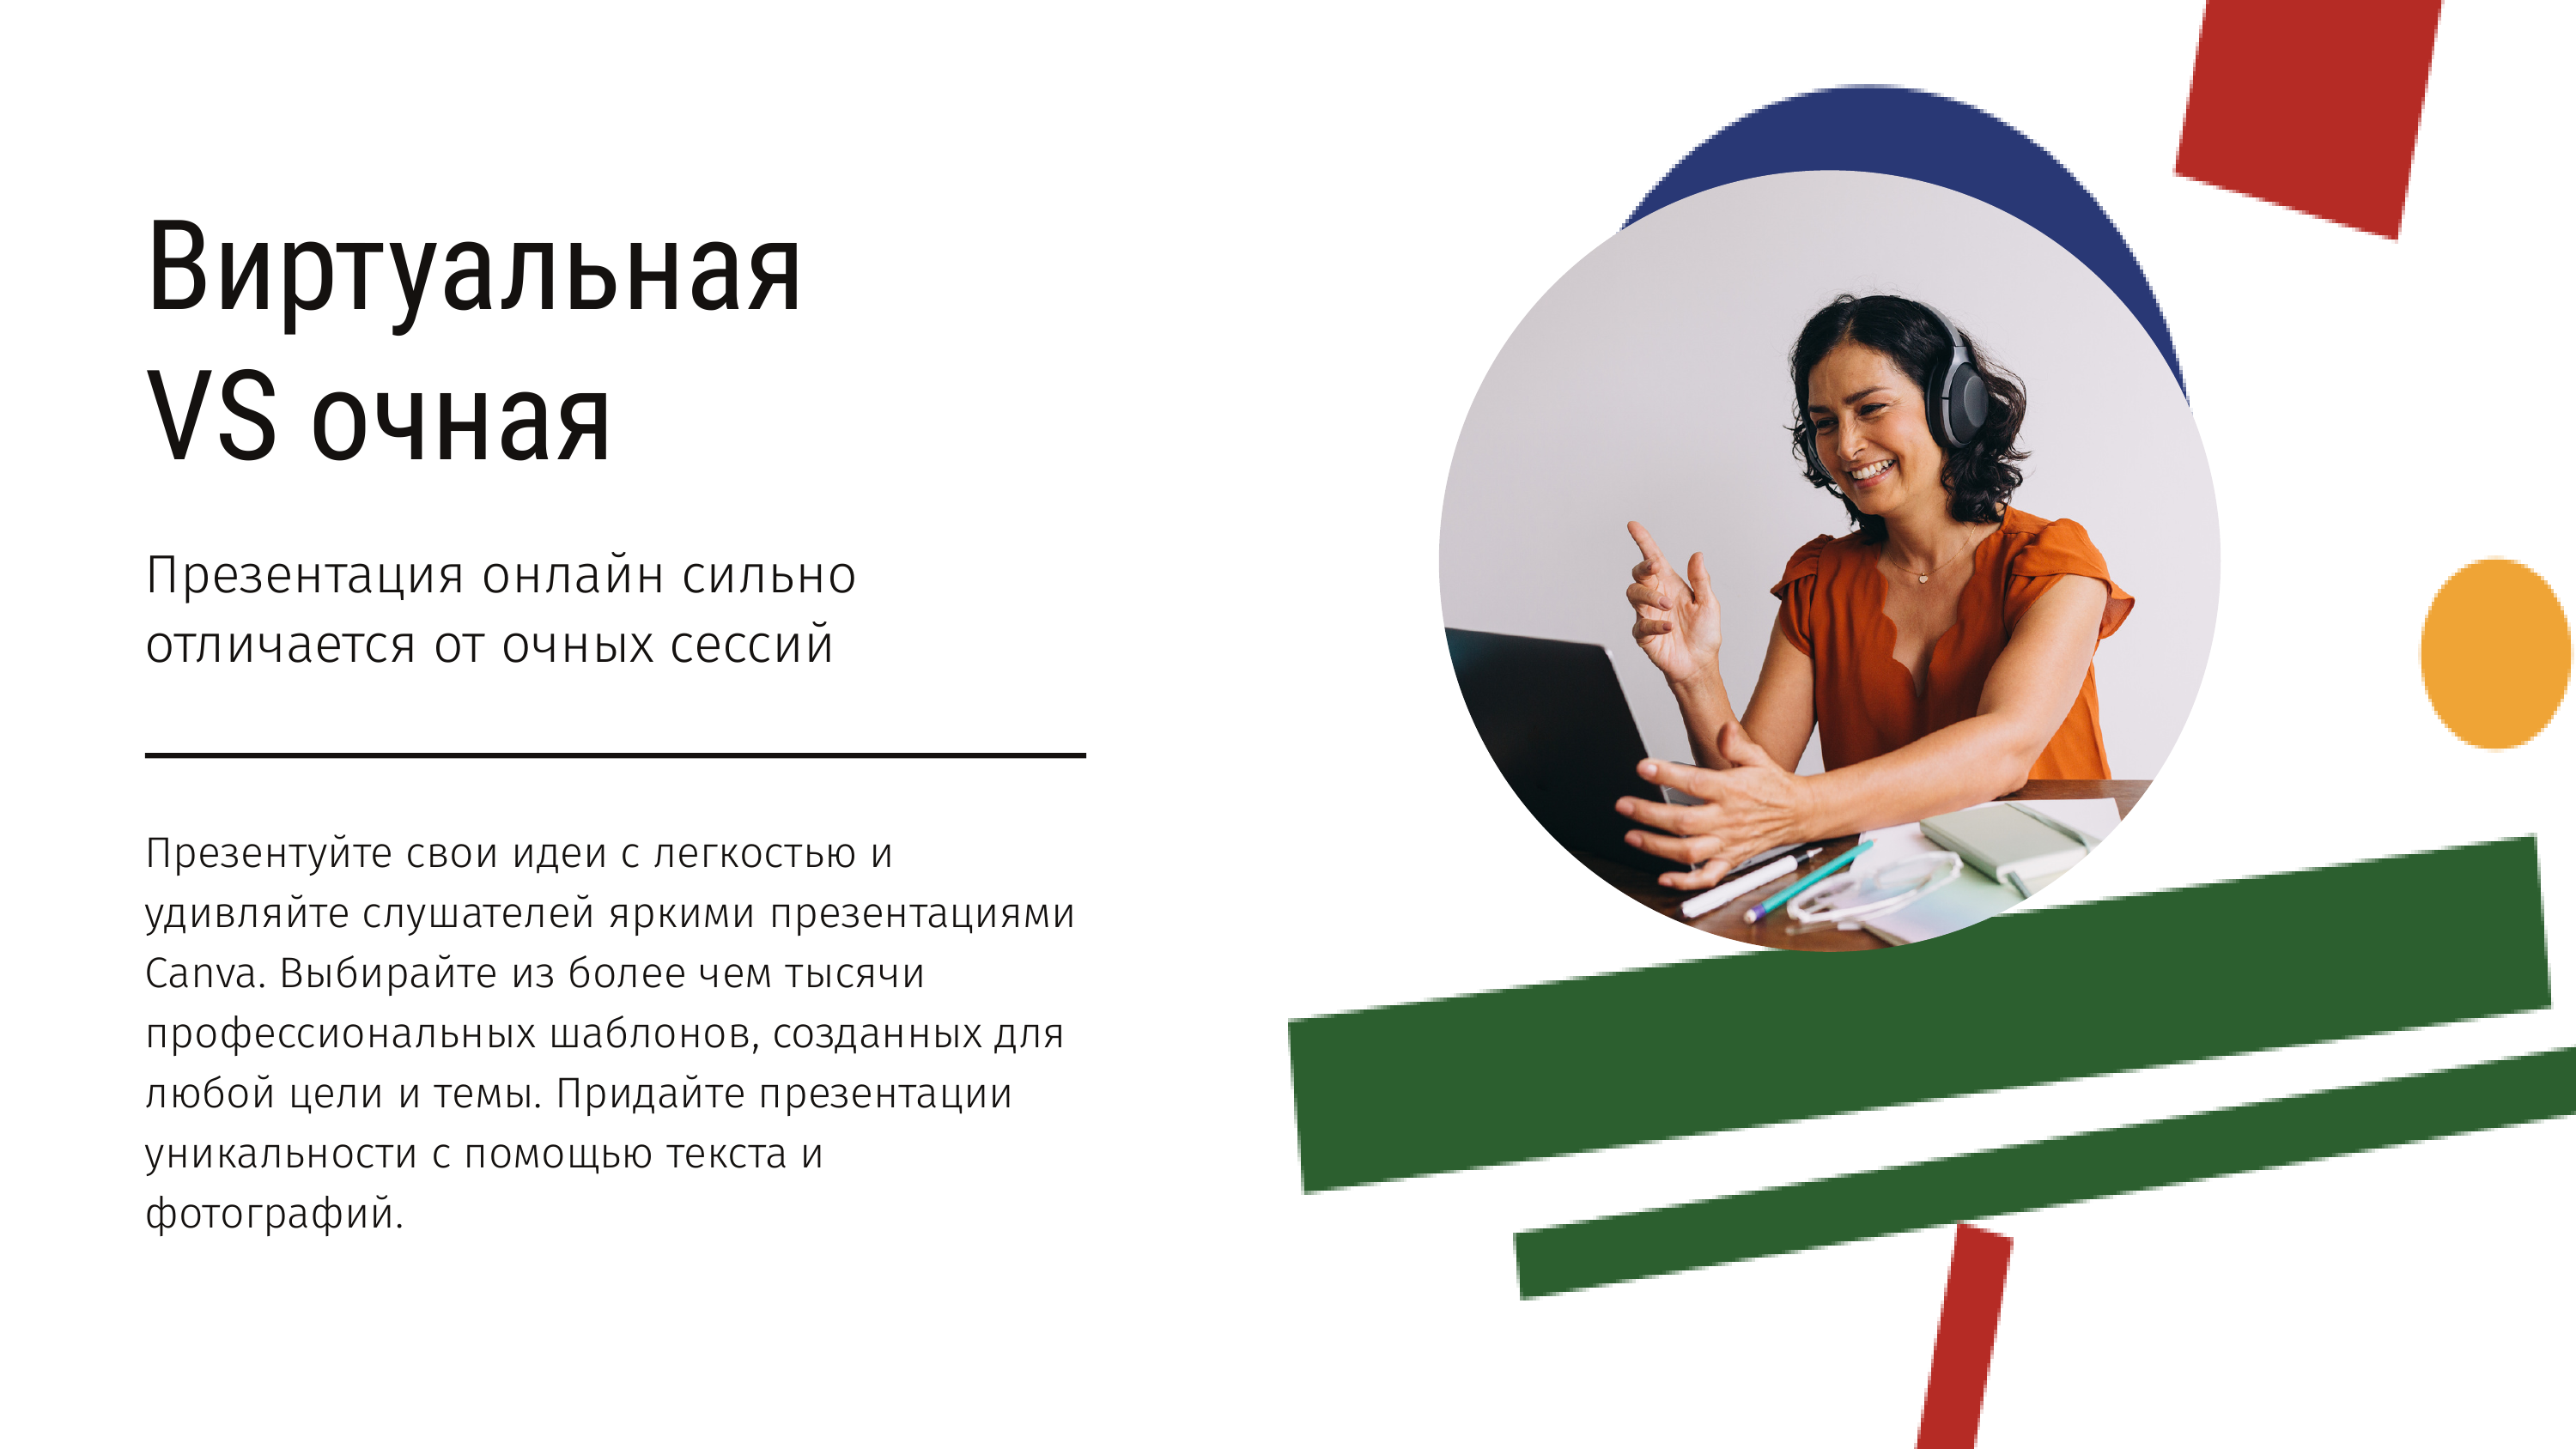

Виртуальная
VS очная

Презентация онлайн сильно отличается от очных сессий

Презентуйте свои идеи с легкостью и удивляйте слушателей яркими презентациями Canva. Выбирайте из более чем тысячи профессиональных шаблонов, созданных для любой цели и темы. Придайте презентации уникальности с помощью текста и фотографий.